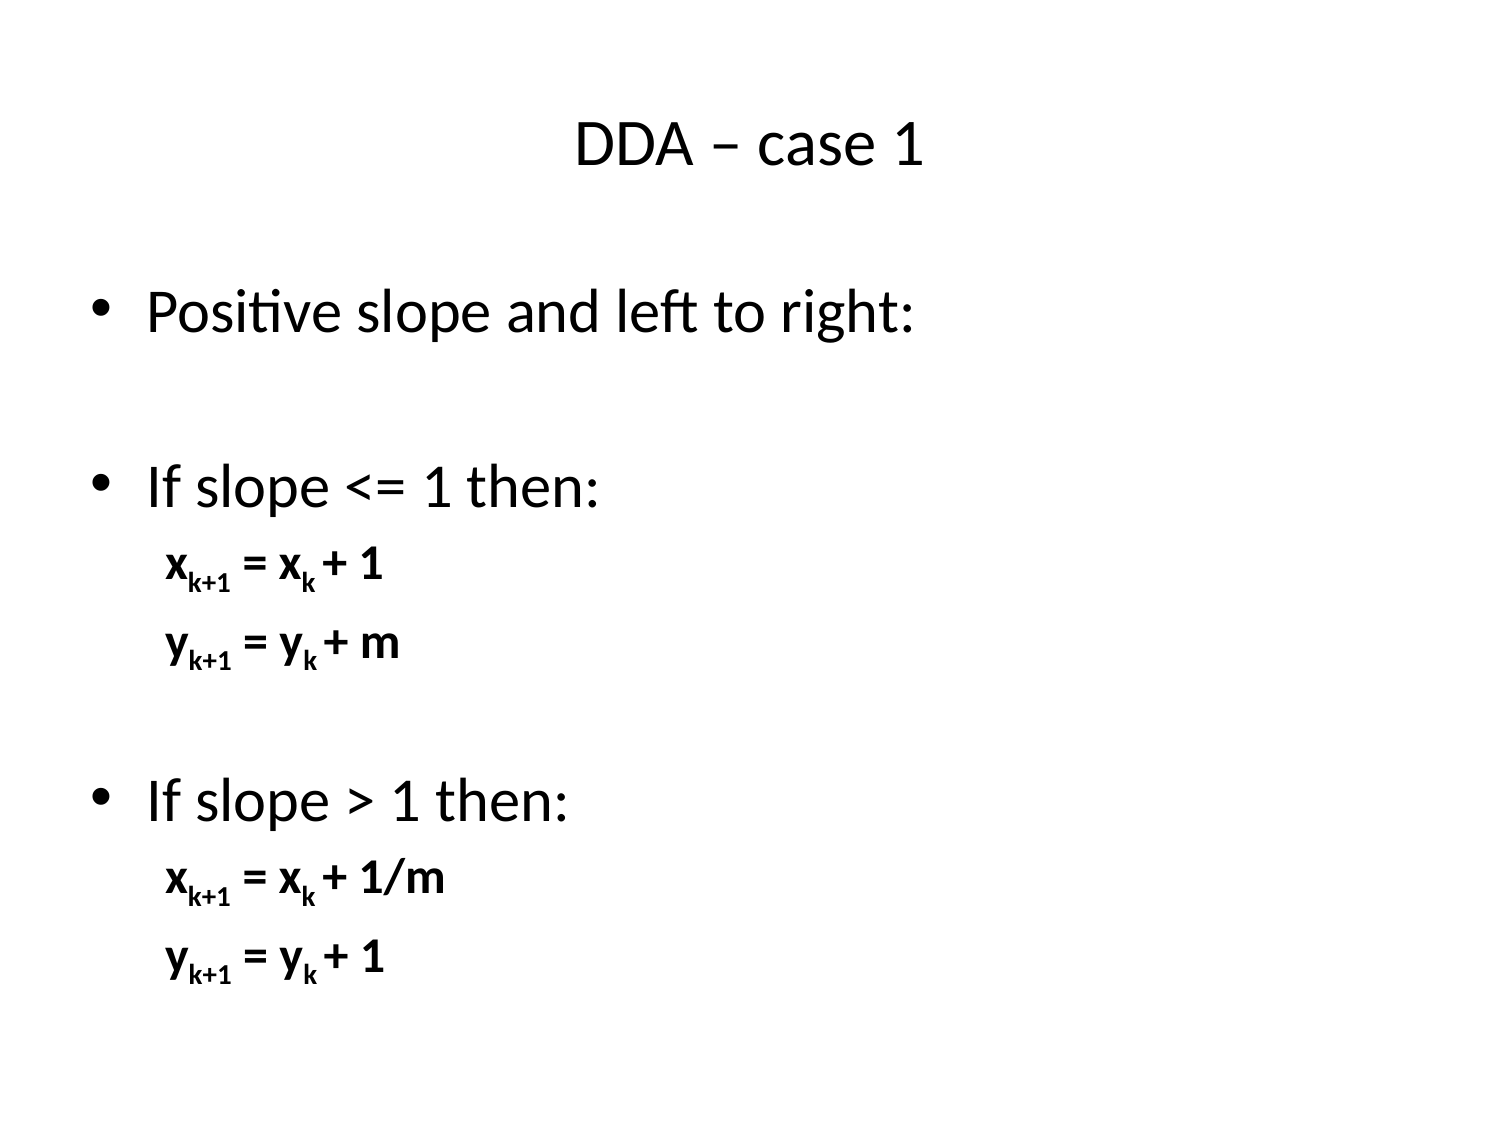

# DDA – case 1
Positive slope and left to right:

If slope <= 1 then:
xk+1 = xk + 1
yk+1 = yk + m

If slope > 1 then:
xk+1 = xk + 1/m
yk+1 = yk + 1